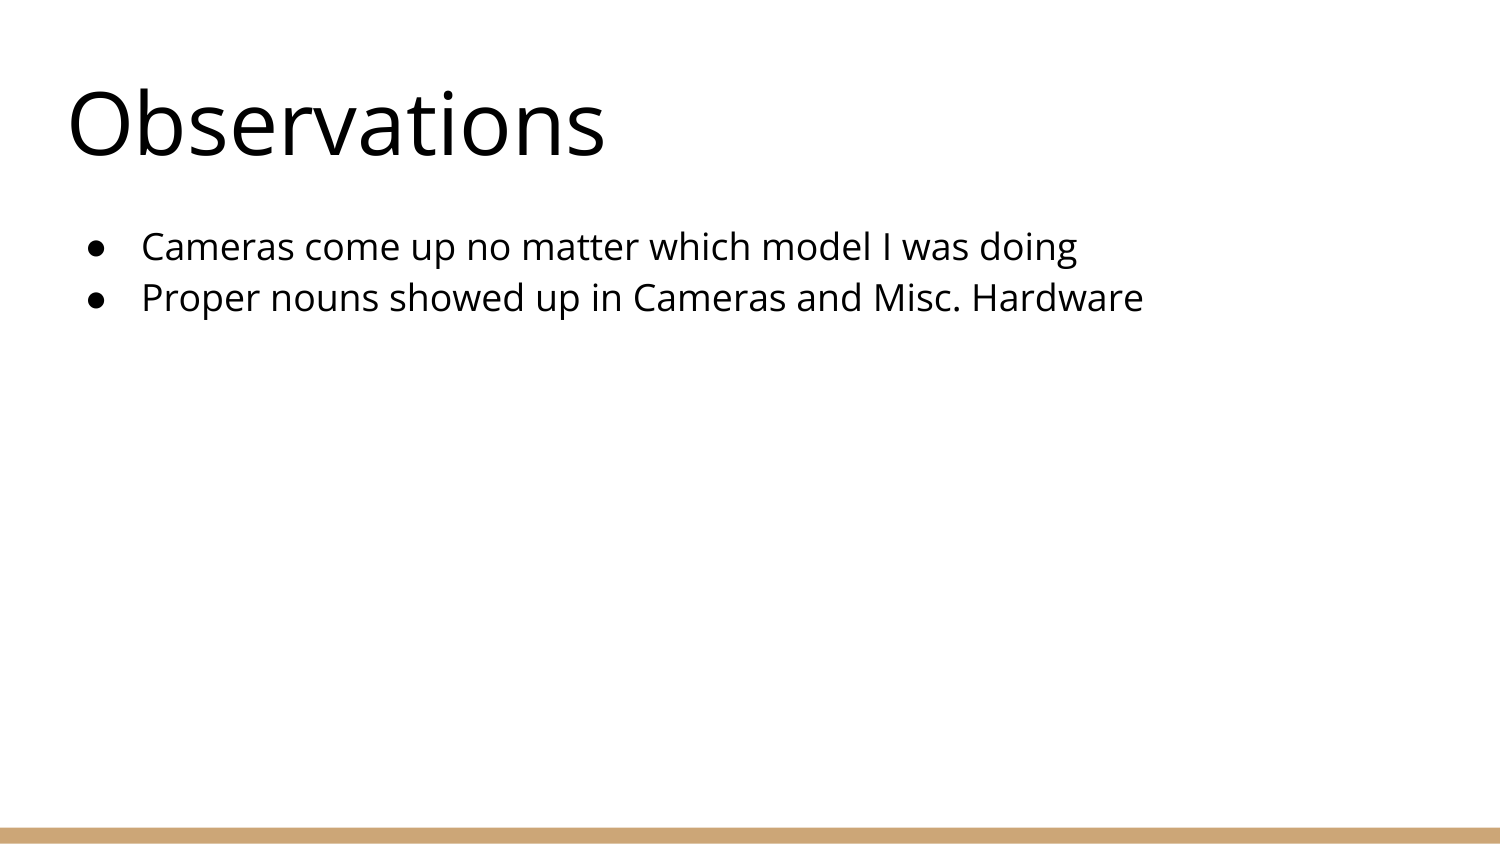

# Observations
Cameras come up no matter which model I was doing
Proper nouns showed up in Cameras and Misc. Hardware